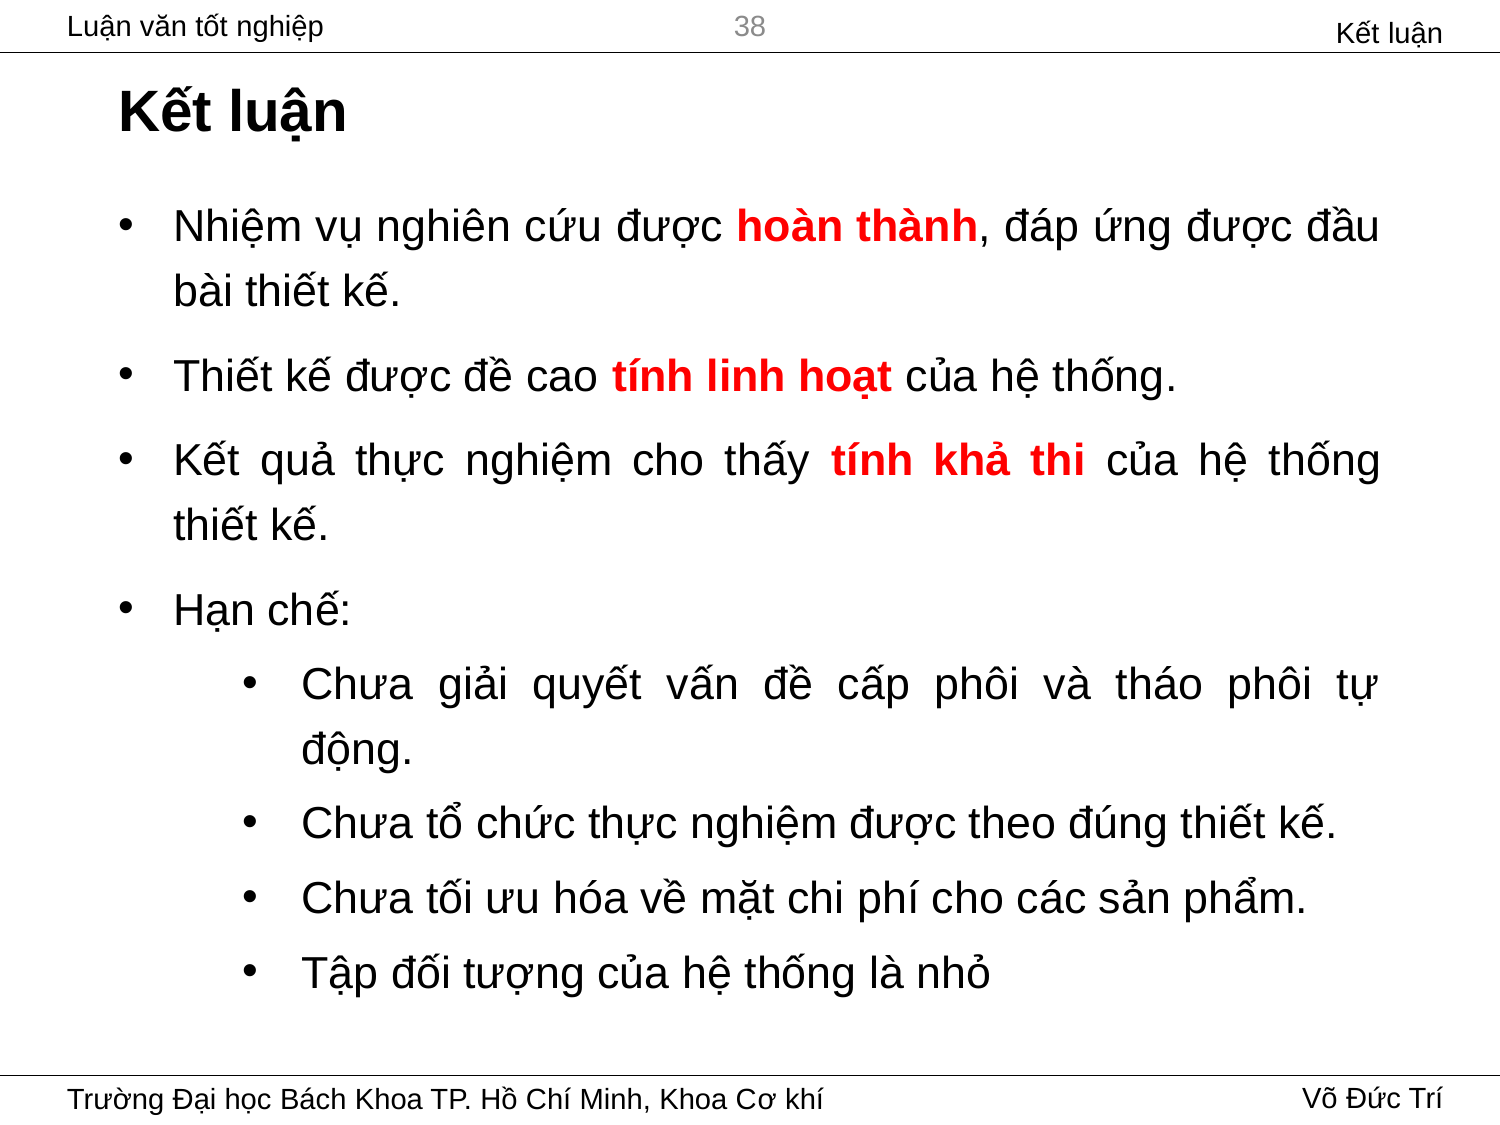

Kết luận
38
# Kết luận
Nhiệm vụ nghiên cứu được hoàn thành, đáp ứng được đầu bài thiết kế.
Thiết kế được đề cao tính linh hoạt của hệ thống.
Kết quả thực nghiệm cho thấy tính khả thi của hệ thống thiết kế.
Hạn chế:
Chưa giải quyết vấn đề cấp phôi và tháo phôi tự động.
Chưa tổ chức thực nghiệm được theo đúng thiết kế.
Chưa tối ưu hóa về mặt chi phí cho các sản phẩm.
Tập đối tượng của hệ thống là nhỏ